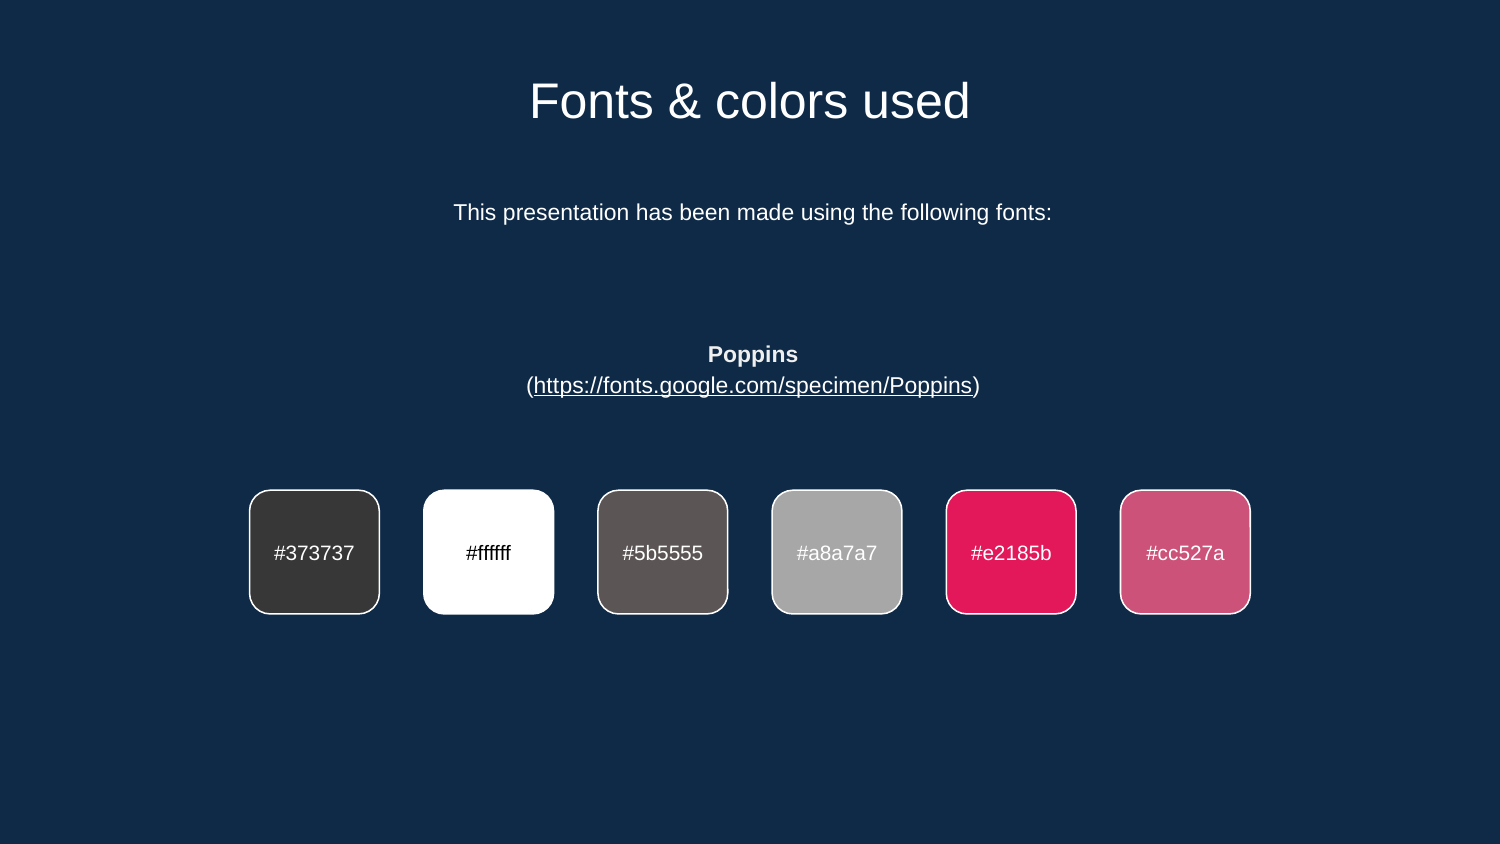

# Fonts & colors used
This presentation has been made using the following fonts:

Poppins
(https://fonts.google.com/specimen/Poppins)

#373737
#ffffff
#5b5555
#a8a7a7
#e2185b
#cc527a